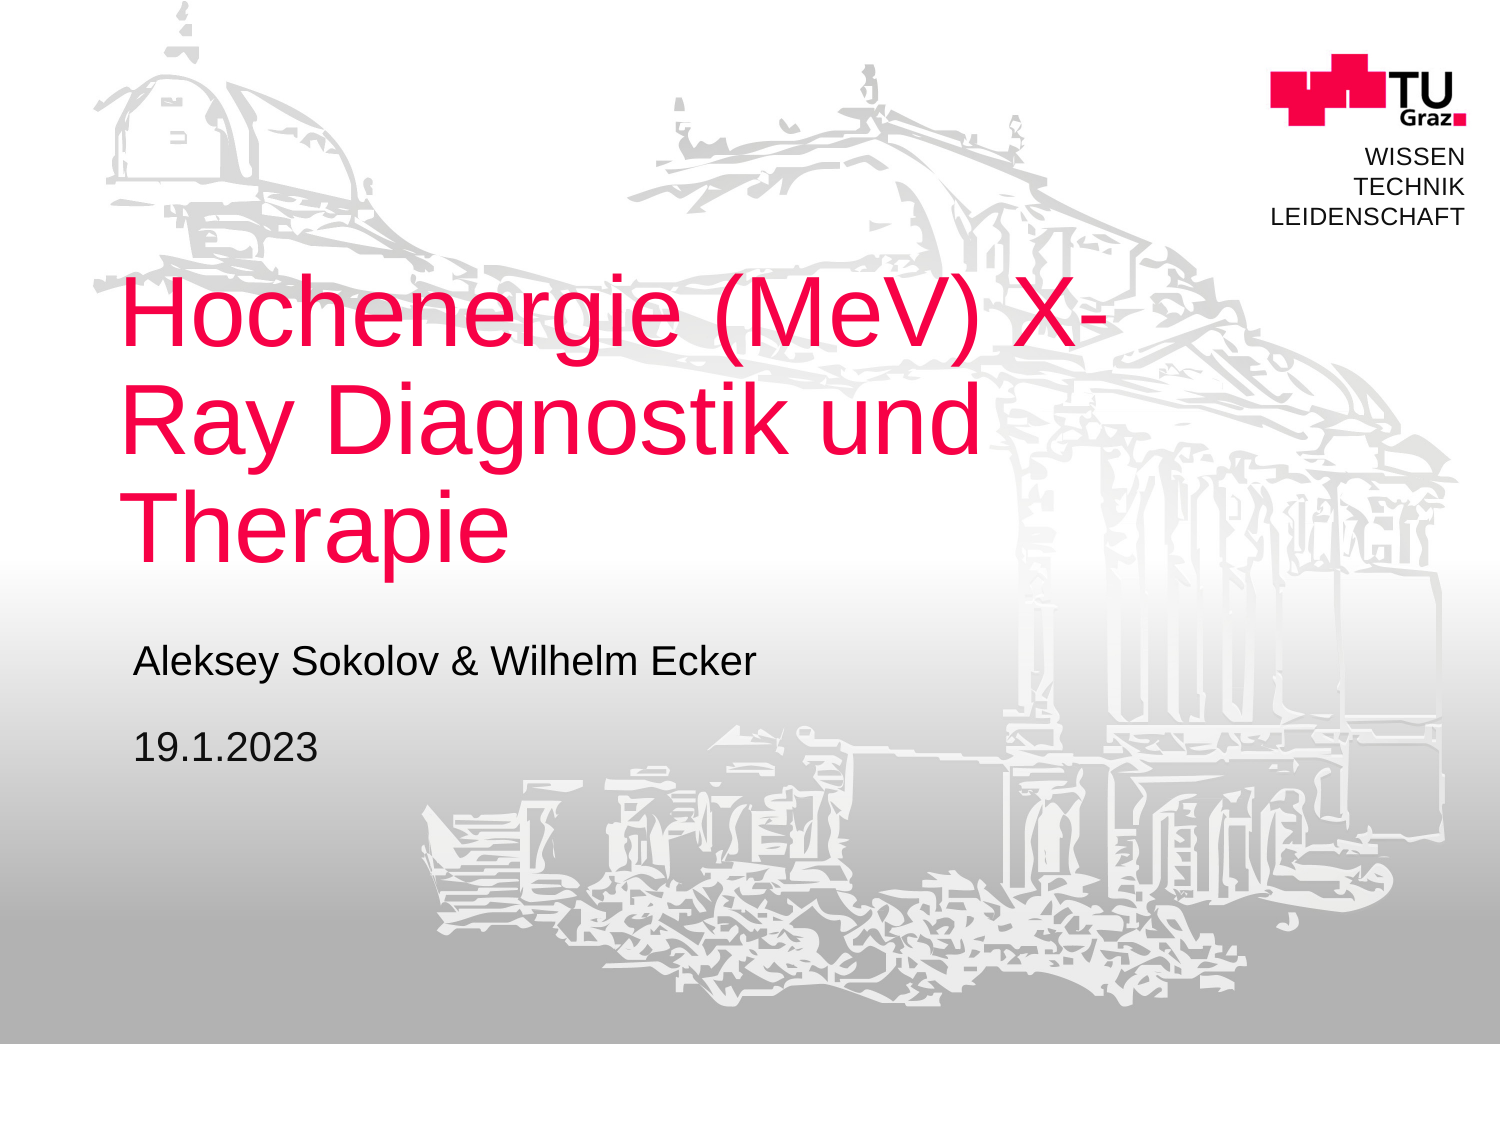

# Hochenergie (MeV) X-Ray Diagnostik und Therapie
Aleksey Sokolov & Wilhelm Ecker
19.1.2023